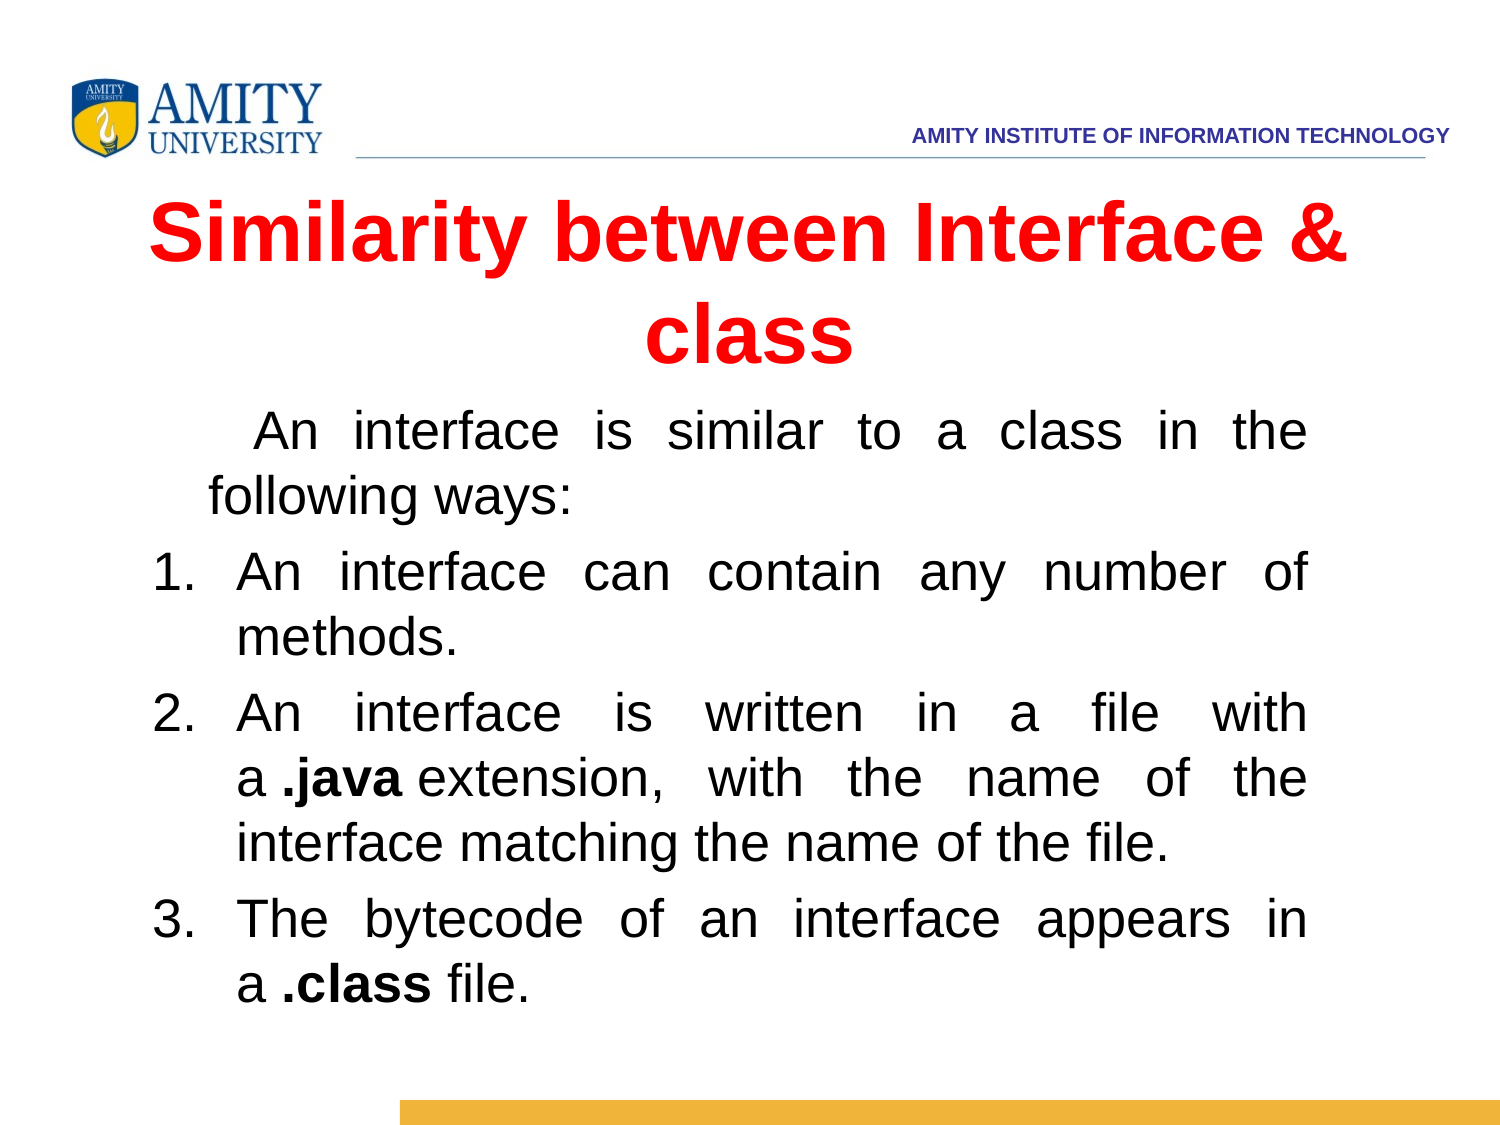

# Similarity between Interface & class
   An interface is similar to a class in the following ways:
An interface can contain any number of methods.
An interface is written in a file with a .java extension, with the name of the interface matching the name of the file.
The bytecode of an interface appears in a .class file.